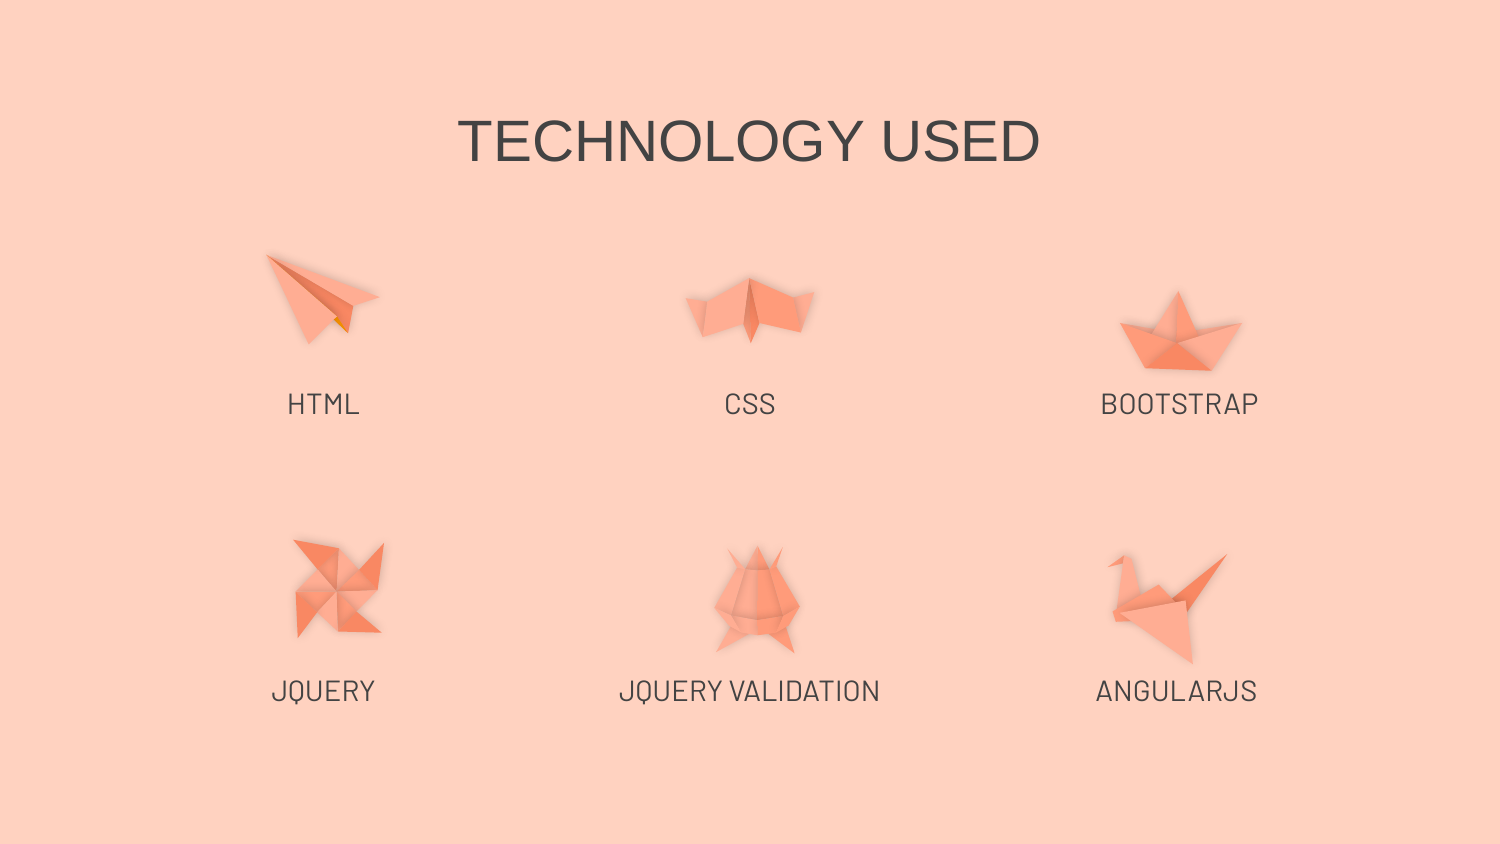

# TECHNOLOGY USED

HTML
CSS
 BOOTSTRAP

JQUERY
JQUERY VALIDATION
ANGULARJS